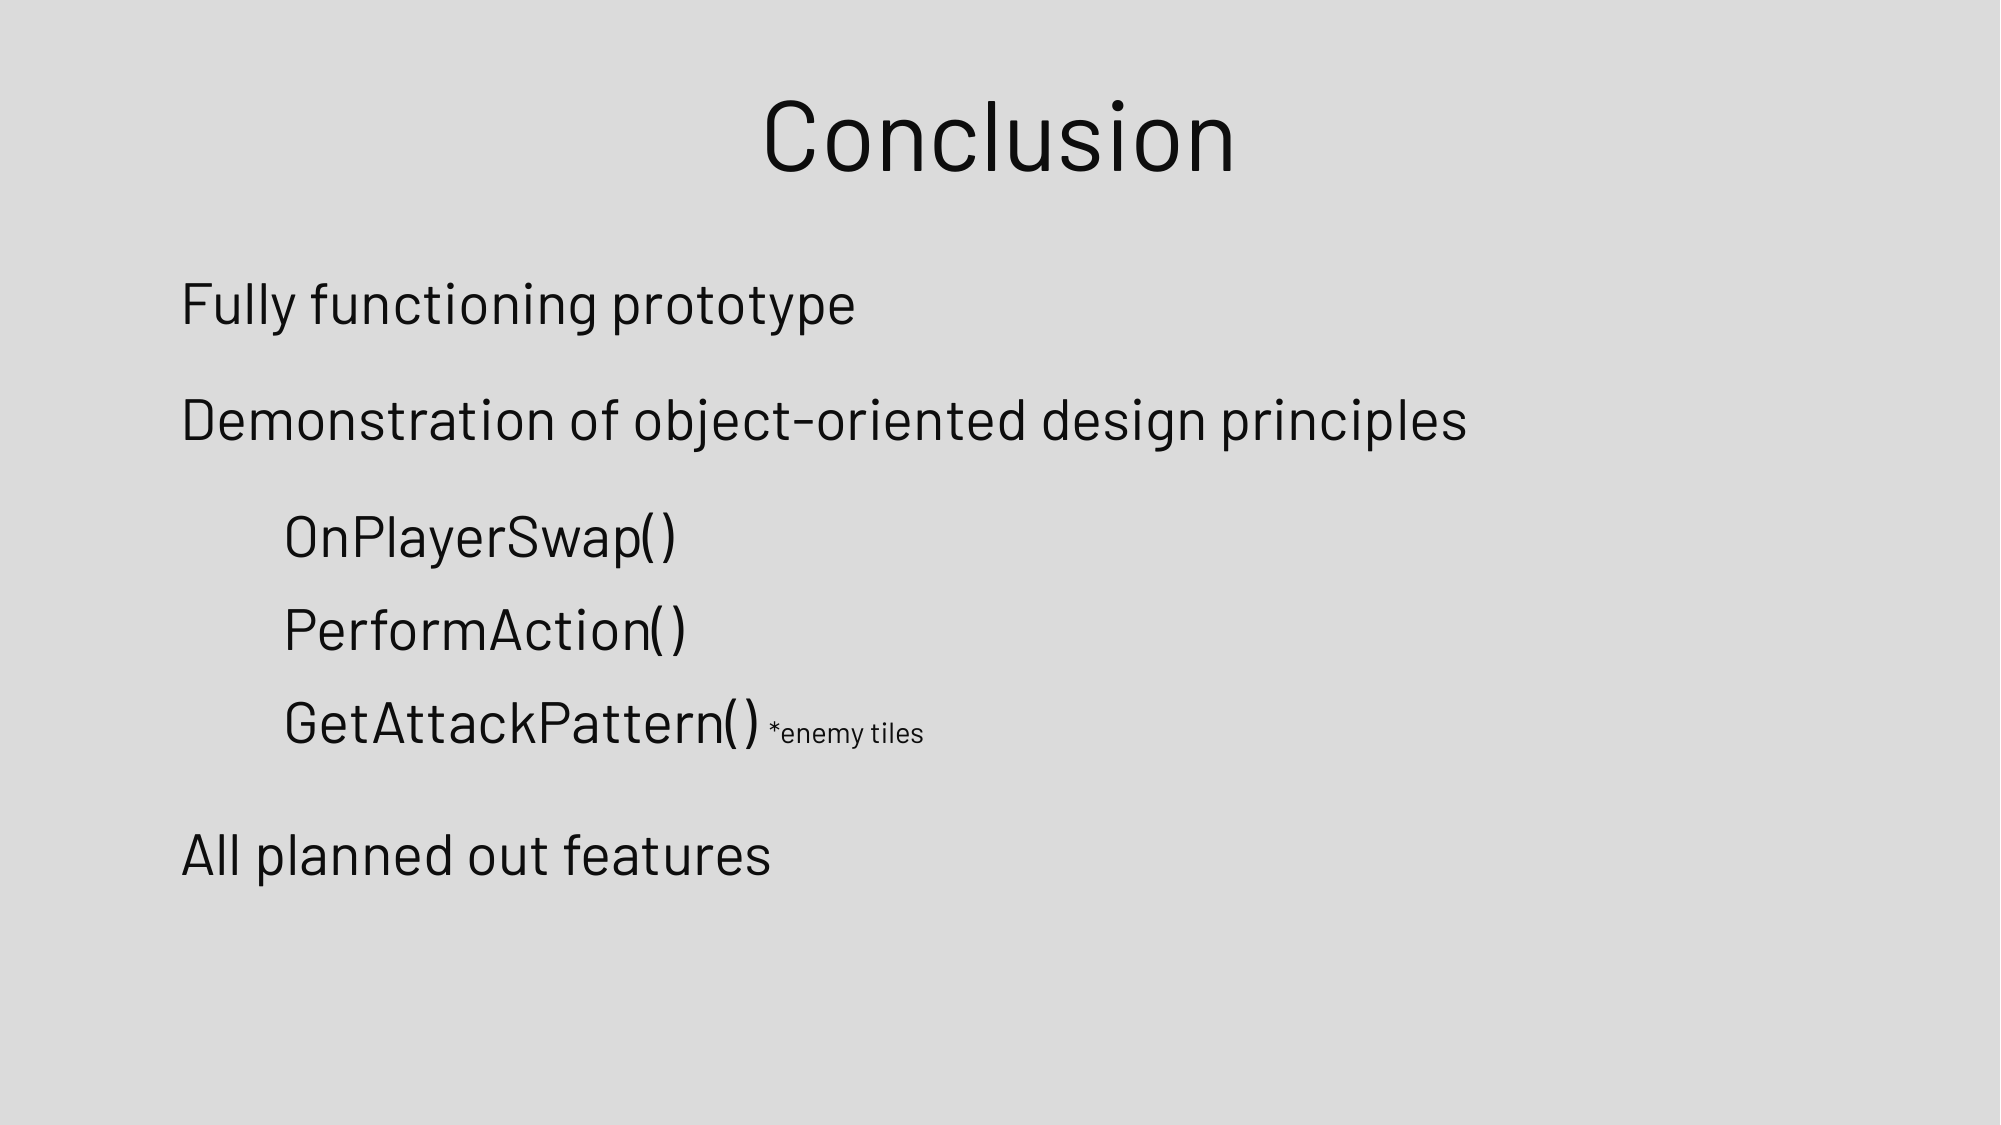

Conclusion
Fully functioning prototype
Demonstration of object-oriented design principles
OnPlayerSwap()
PerformAction()
GetAttackPattern() *enemy tiles
All planned out features